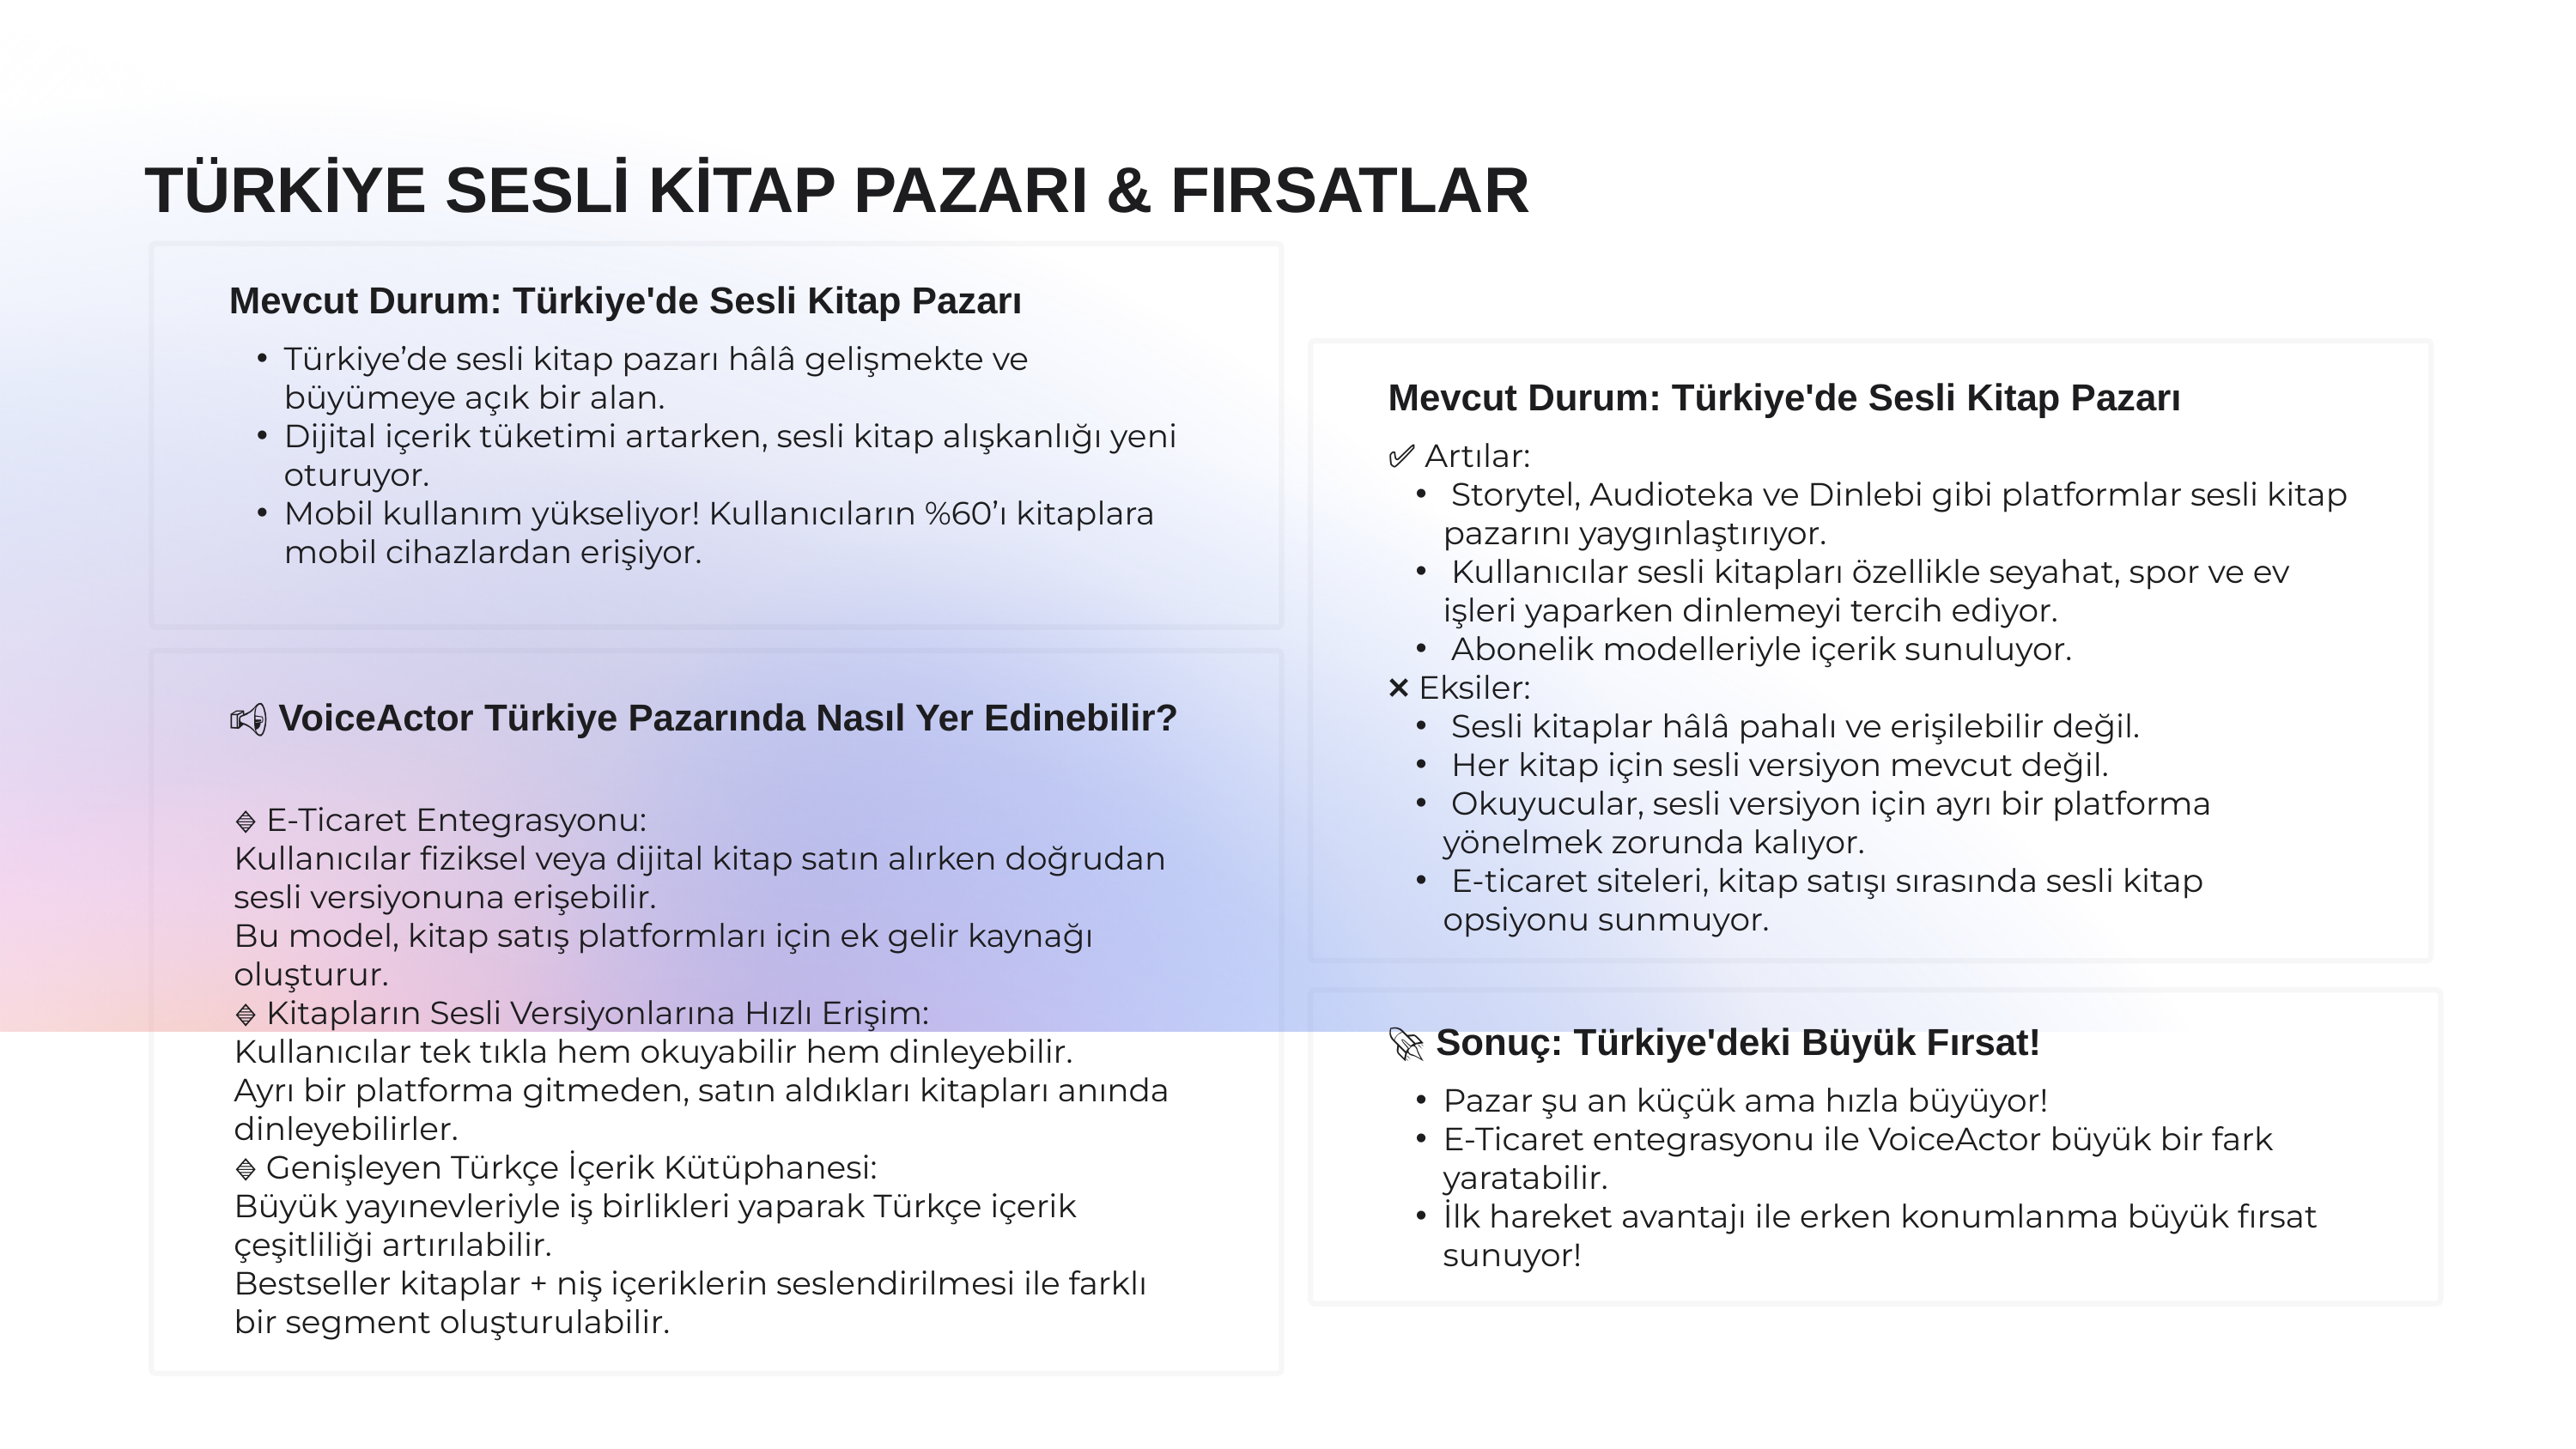

TÜRKİYE SESLİ KİTAP PAZARI & FIRSATLAR

Mevcut Durum: Türkiye'de Sesli Kitap Pazarı
Türkiye’de sesli kitap pazarı hâlâ gelişmekte ve büyümeye açık bir alan.
Dijital içerik tüketimi artarken, sesli kitap alışkanlığı yeni oturuyor.
Mobil kullanım yükseliyor! Kullanıcıların %60’ı kitaplara mobil cihazlardan erişiyor.

Mevcut Durum: Türkiye'de Sesli Kitap Pazarı
✅ Artılar:
 Storytel, Audioteka ve Dinlebi gibi platformlar sesli kitap pazarını yaygınlaştırıyor.
 Kullanıcılar sesli kitapları özellikle seyahat, spor ve ev işleri yaparken dinlemeyi tercih ediyor.
 Abonelik modelleriyle içerik sunuluyor.
❌ Eksiler:
 Sesli kitaplar hâlâ pahalı ve erişilebilir değil.
 Her kitap için sesli versiyon mevcut değil.
 Okuyucular, sesli versiyon için ayrı bir platforma yönelmek zorunda kalıyor.
 E-ticaret siteleri, kitap satışı sırasında sesli kitap opsiyonu sunmuyor.

📢 VoiceActor Türkiye Pazarında Nasıl Yer Edinebilir?
🔹 E-Ticaret Entegrasyonu:
Kullanıcılar fiziksel veya dijital kitap satın alırken doğrudan sesli versiyonuna erişebilir.
Bu model, kitap satış platformları için ek gelir kaynağı oluşturur.
🔹 Kitapların Sesli Versiyonlarına Hızlı Erişim:
Kullanıcılar tek tıkla hem okuyabilir hem dinleyebilir.
Ayrı bir platforma gitmeden, satın aldıkları kitapları anında dinleyebilirler.
🔹 Genişleyen Türkçe İçerik Kütüphanesi:
Büyük yayınevleriyle iş birlikleri yaparak Türkçe içerik çeşitliliği artırılabilir.
Bestseller kitaplar + niş içeriklerin seslendirilmesi ile farklı bir segment oluşturulabilir.

🚀 Sonuç: Türkiye'deki Büyük Fırsat!
Pazar şu an küçük ama hızla büyüyor!
E-Ticaret entegrasyonu ile VoiceActor büyük bir fark yaratabilir.
İlk hareket avantajı ile erken konumlanma büyük fırsat sunuyor!